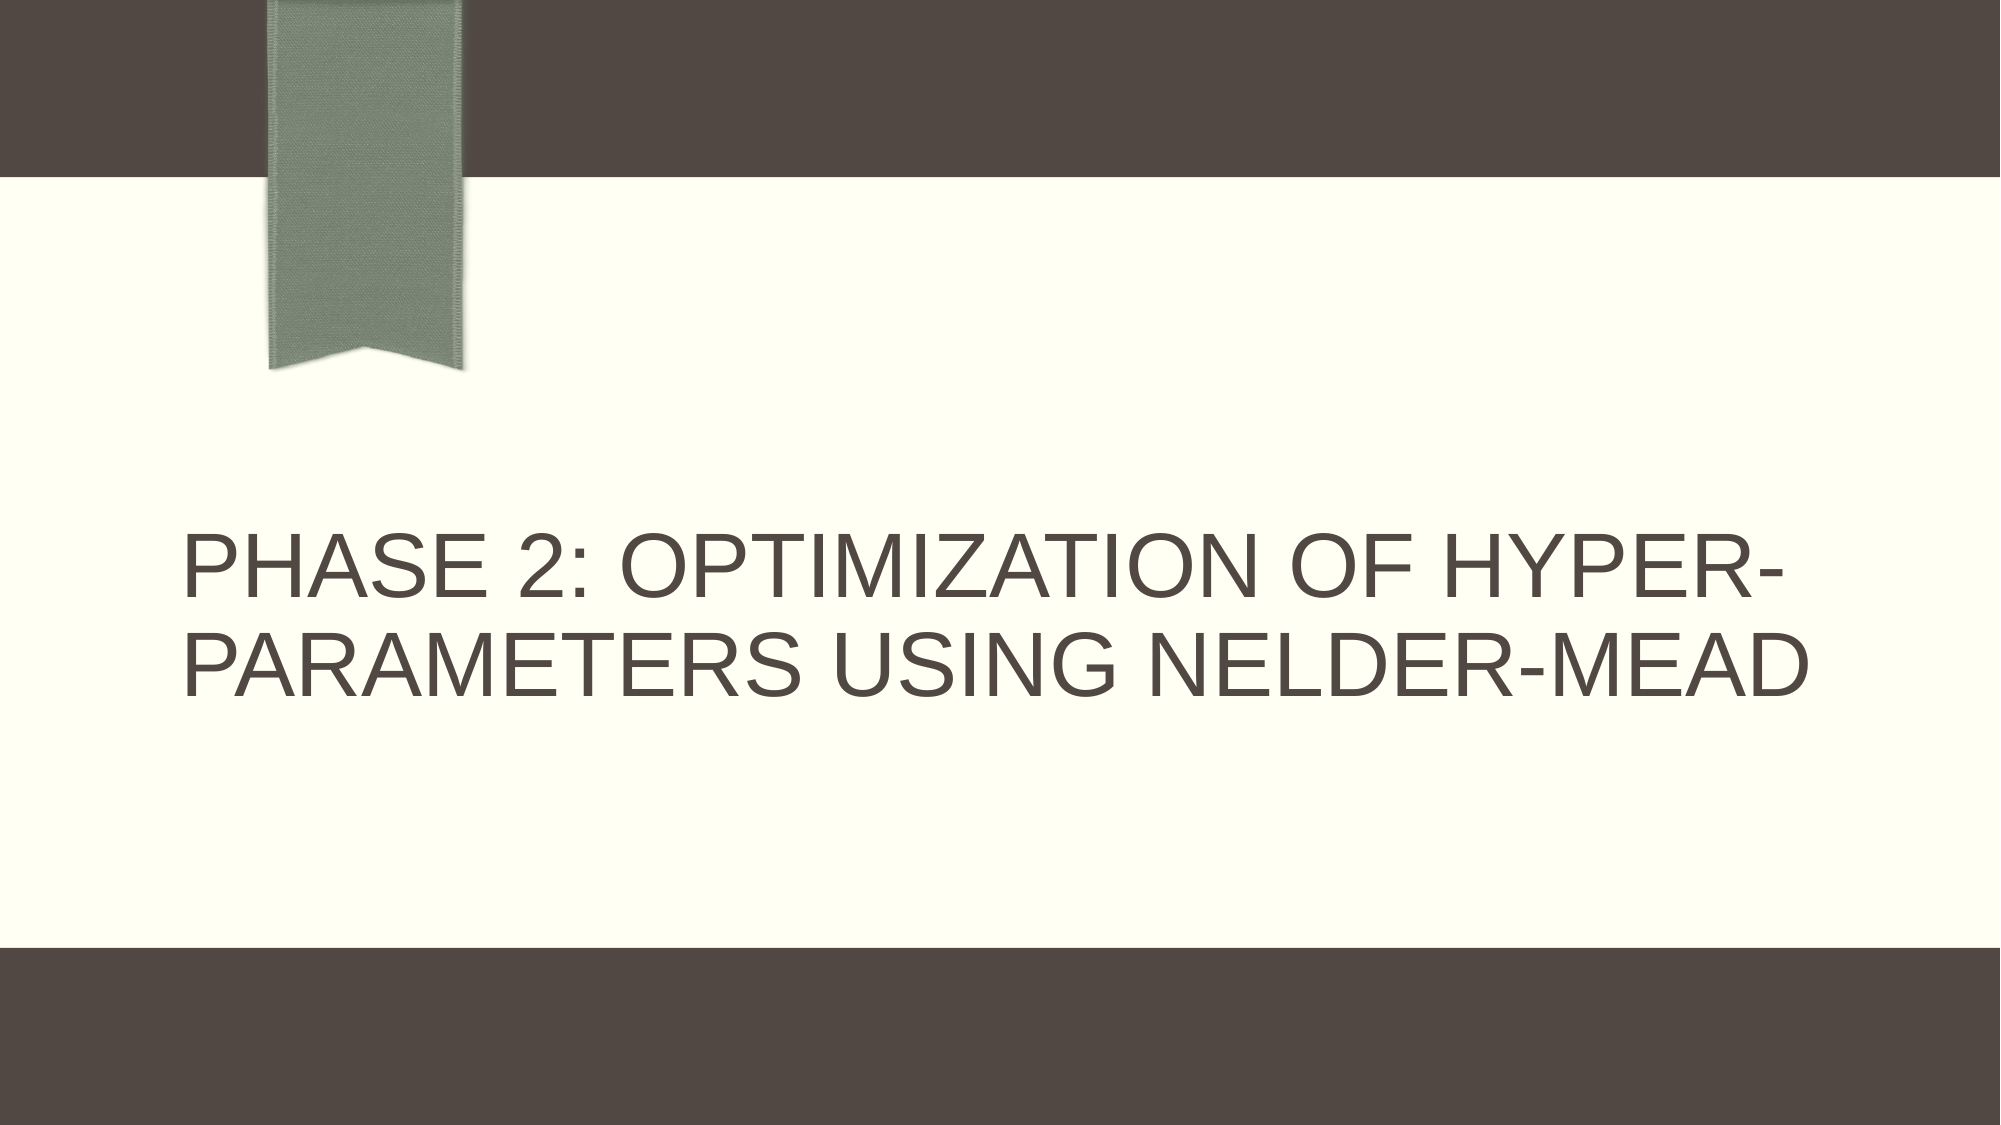

# PHASE 2: Optimization of Hyper-Parameters using Nelder-Mead